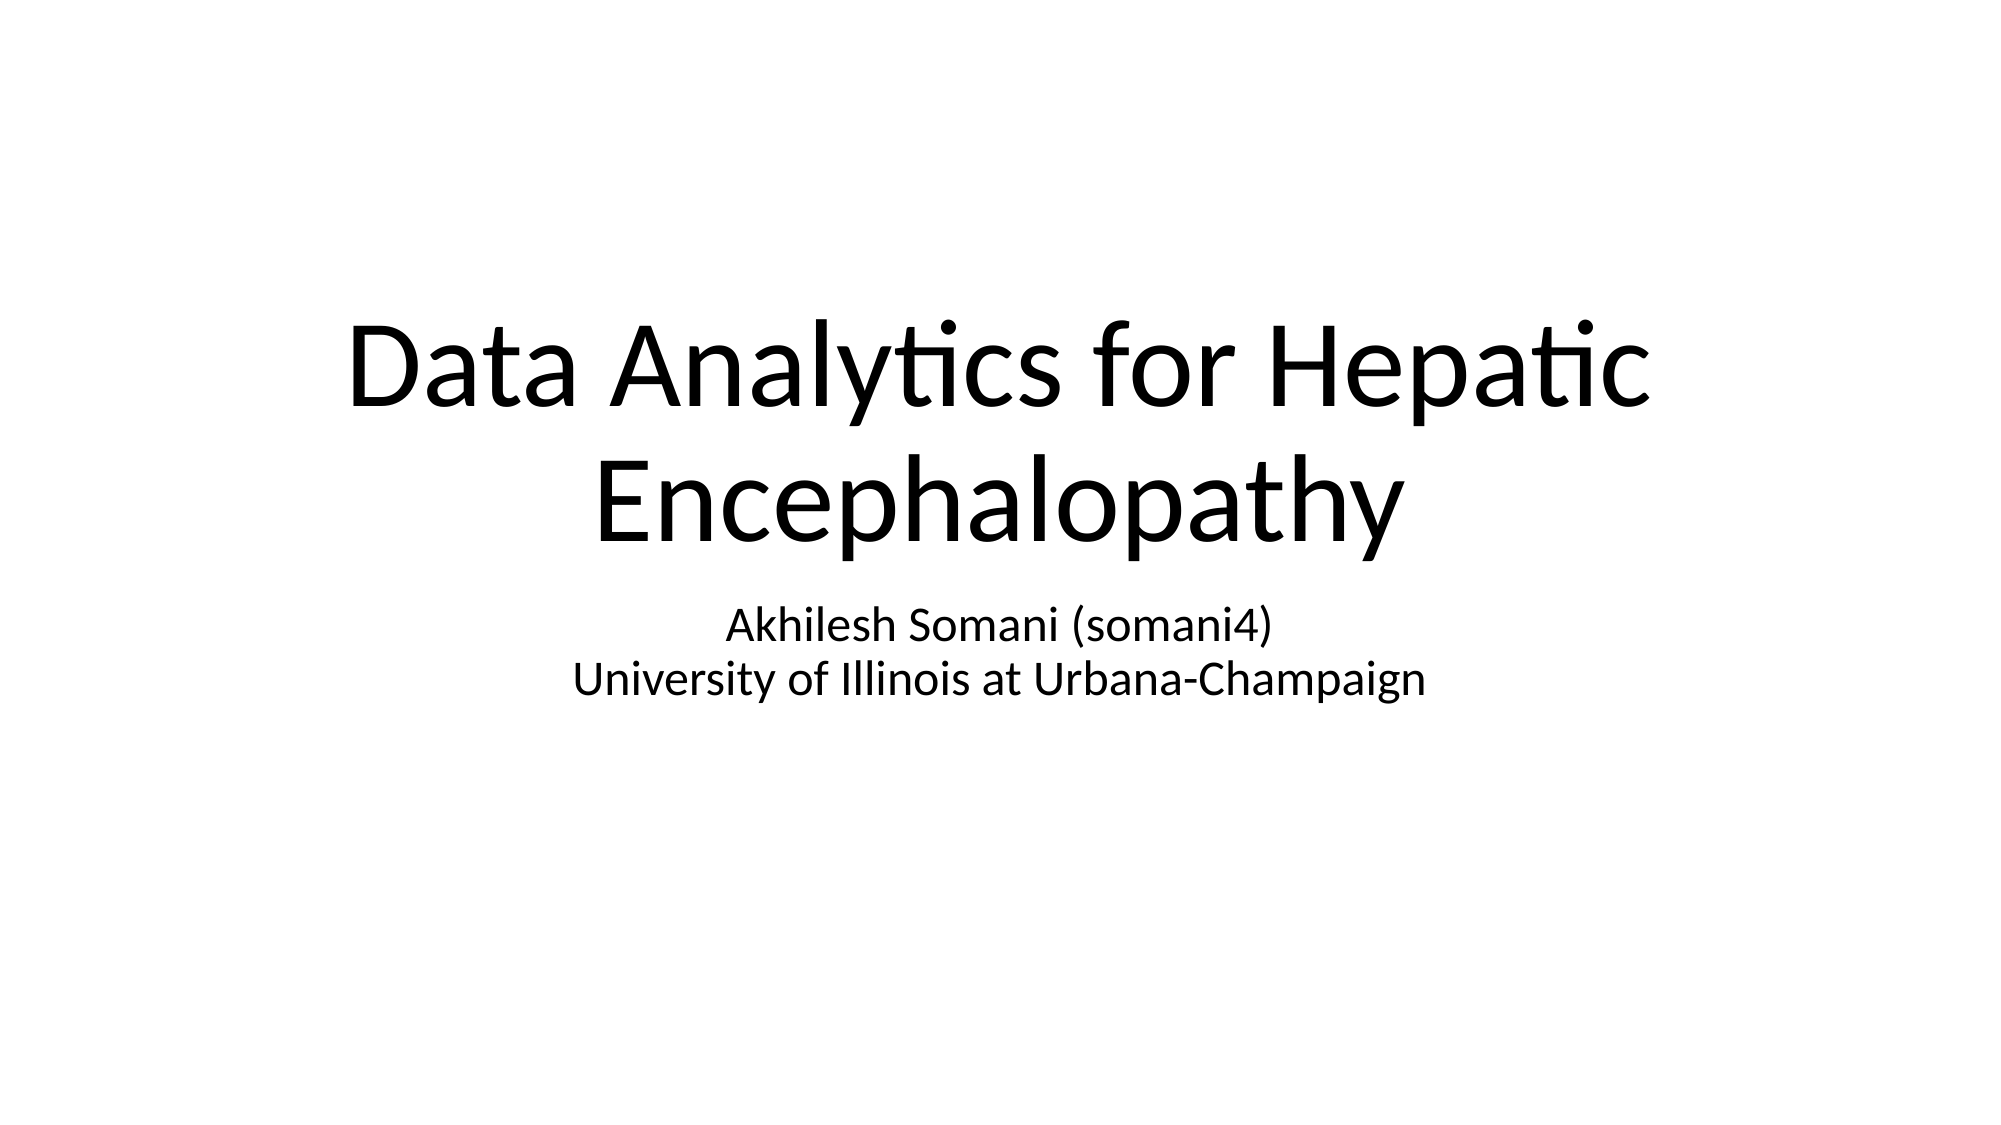

# Data Analytics for Hepatic Encephalopathy
Akhilesh Somani (somani4)
University of Illinois at Urbana-Champaign